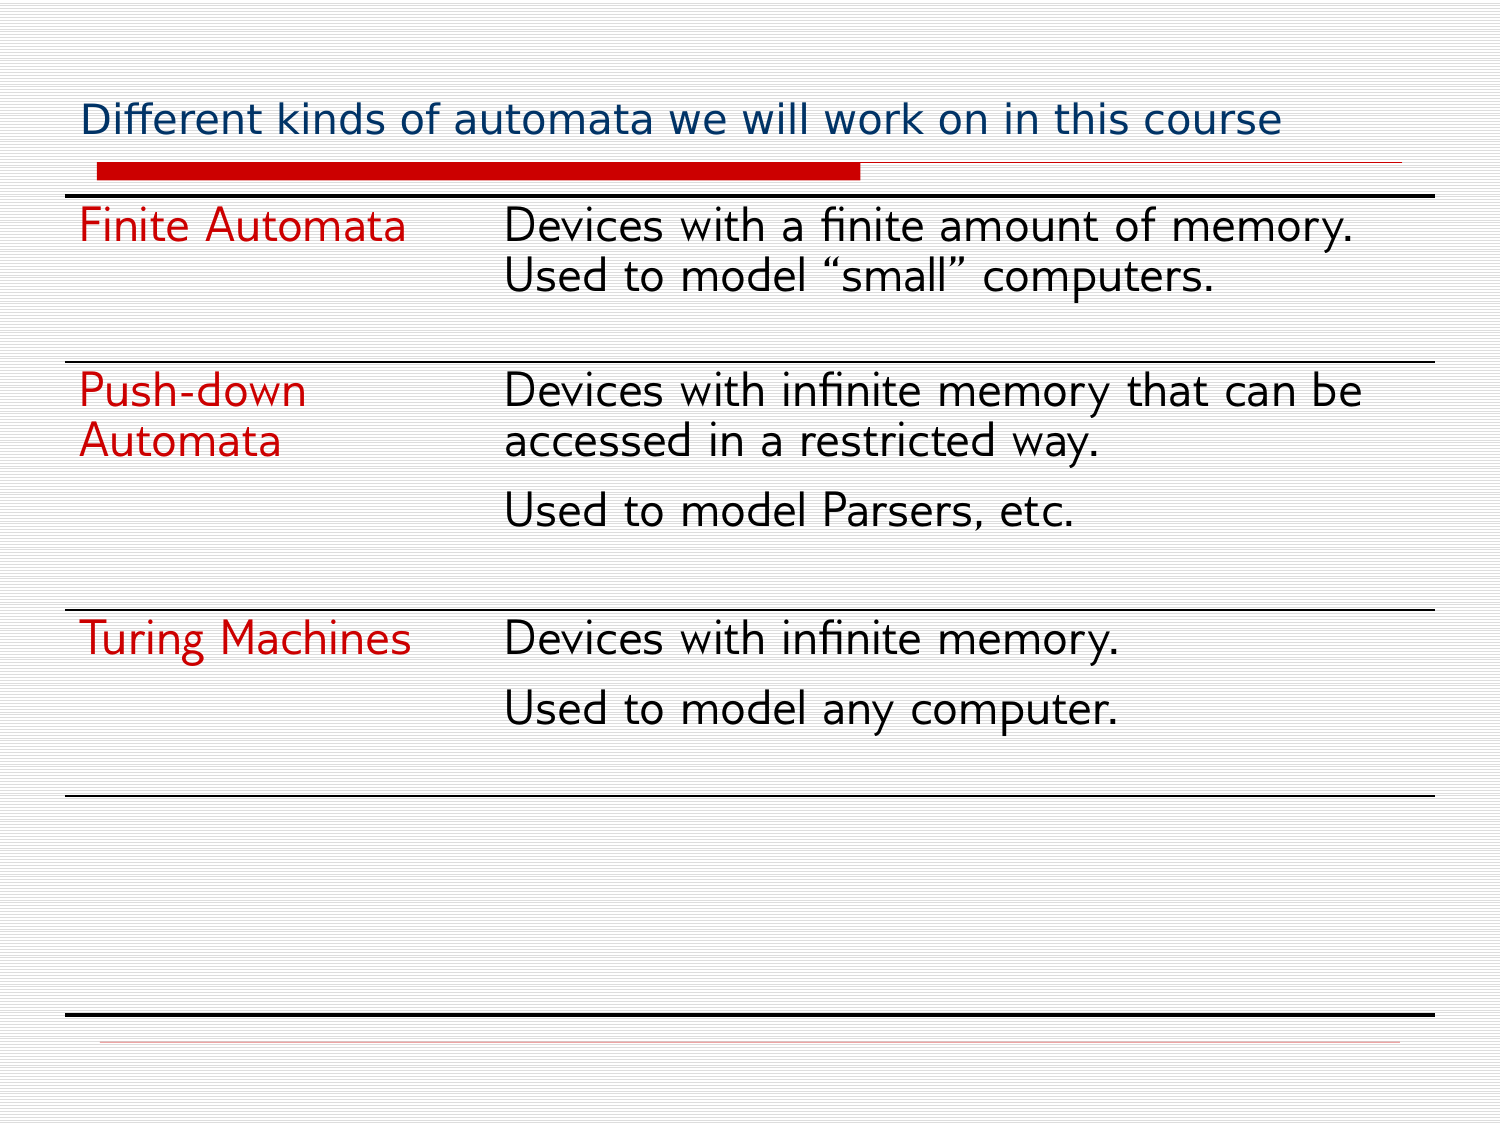

# Different kinds of automata we will work on in this course
| Finite Automata | Devices with a finite amount of memory. Used to model “small” computers. |
| --- | --- |
| Push-down Automata | Devices with infinite memory that can be accessed in a restricted way. Used to model Parsers, etc. |
| Turing Machines | Devices with infinite memory. Used to model any computer. |
|  |  |